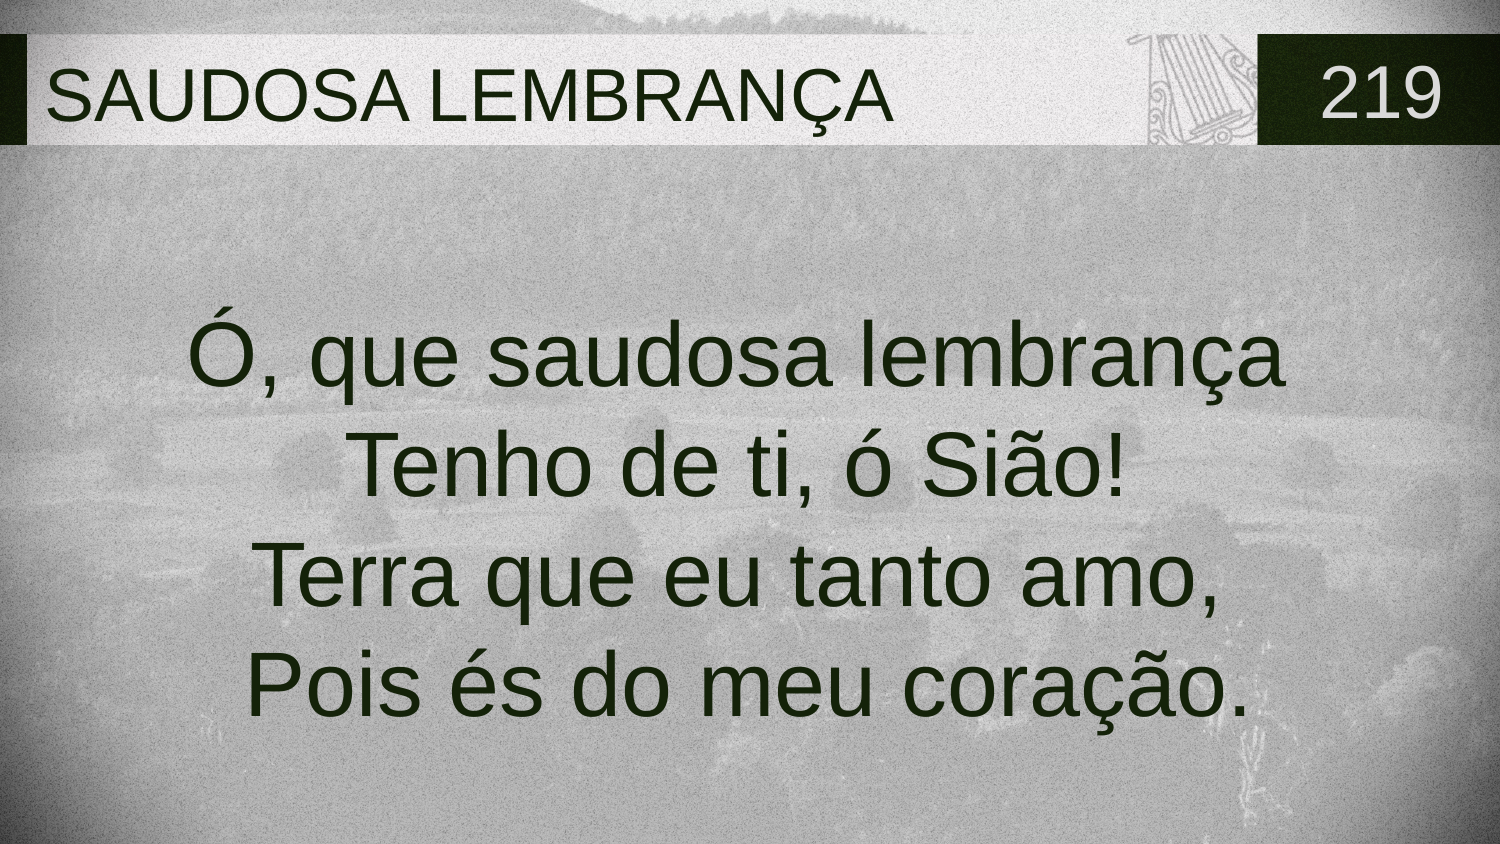

# SAUDOSA LEMBRANÇA
219
Ó, que saudosa lembrança
Tenho de ti, ó Sião!
Terra que eu tanto amo,
Pois és do meu coração.